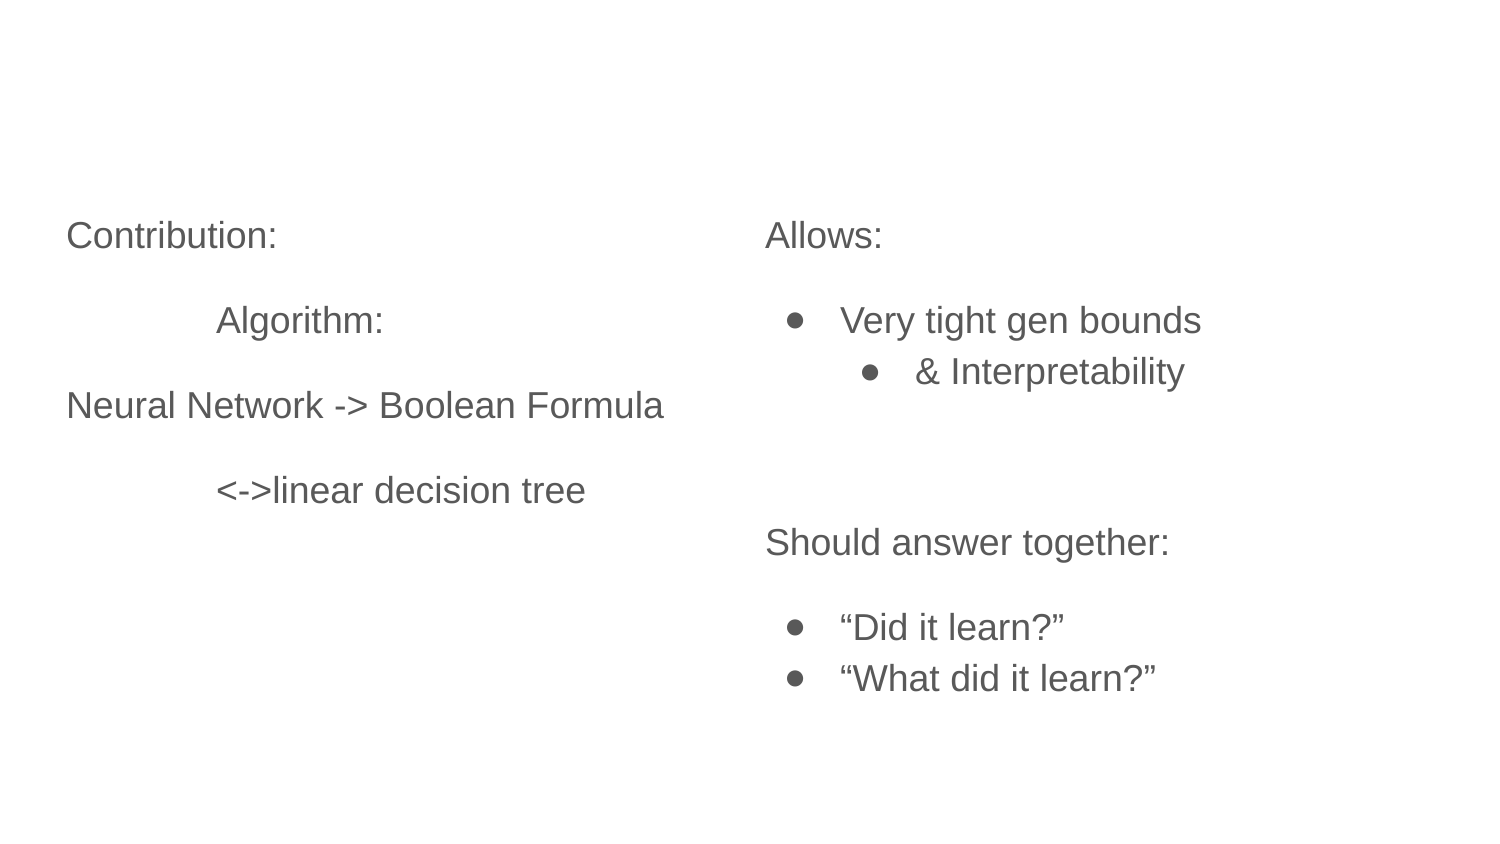

#
Contribution:
	Algorithm:
Neural Network -> Boolean Formula
	<->linear decision tree
Allows:
Very tight gen bounds
& Interpretability

Should answer together:
“Did it learn?”
“What did it learn?”